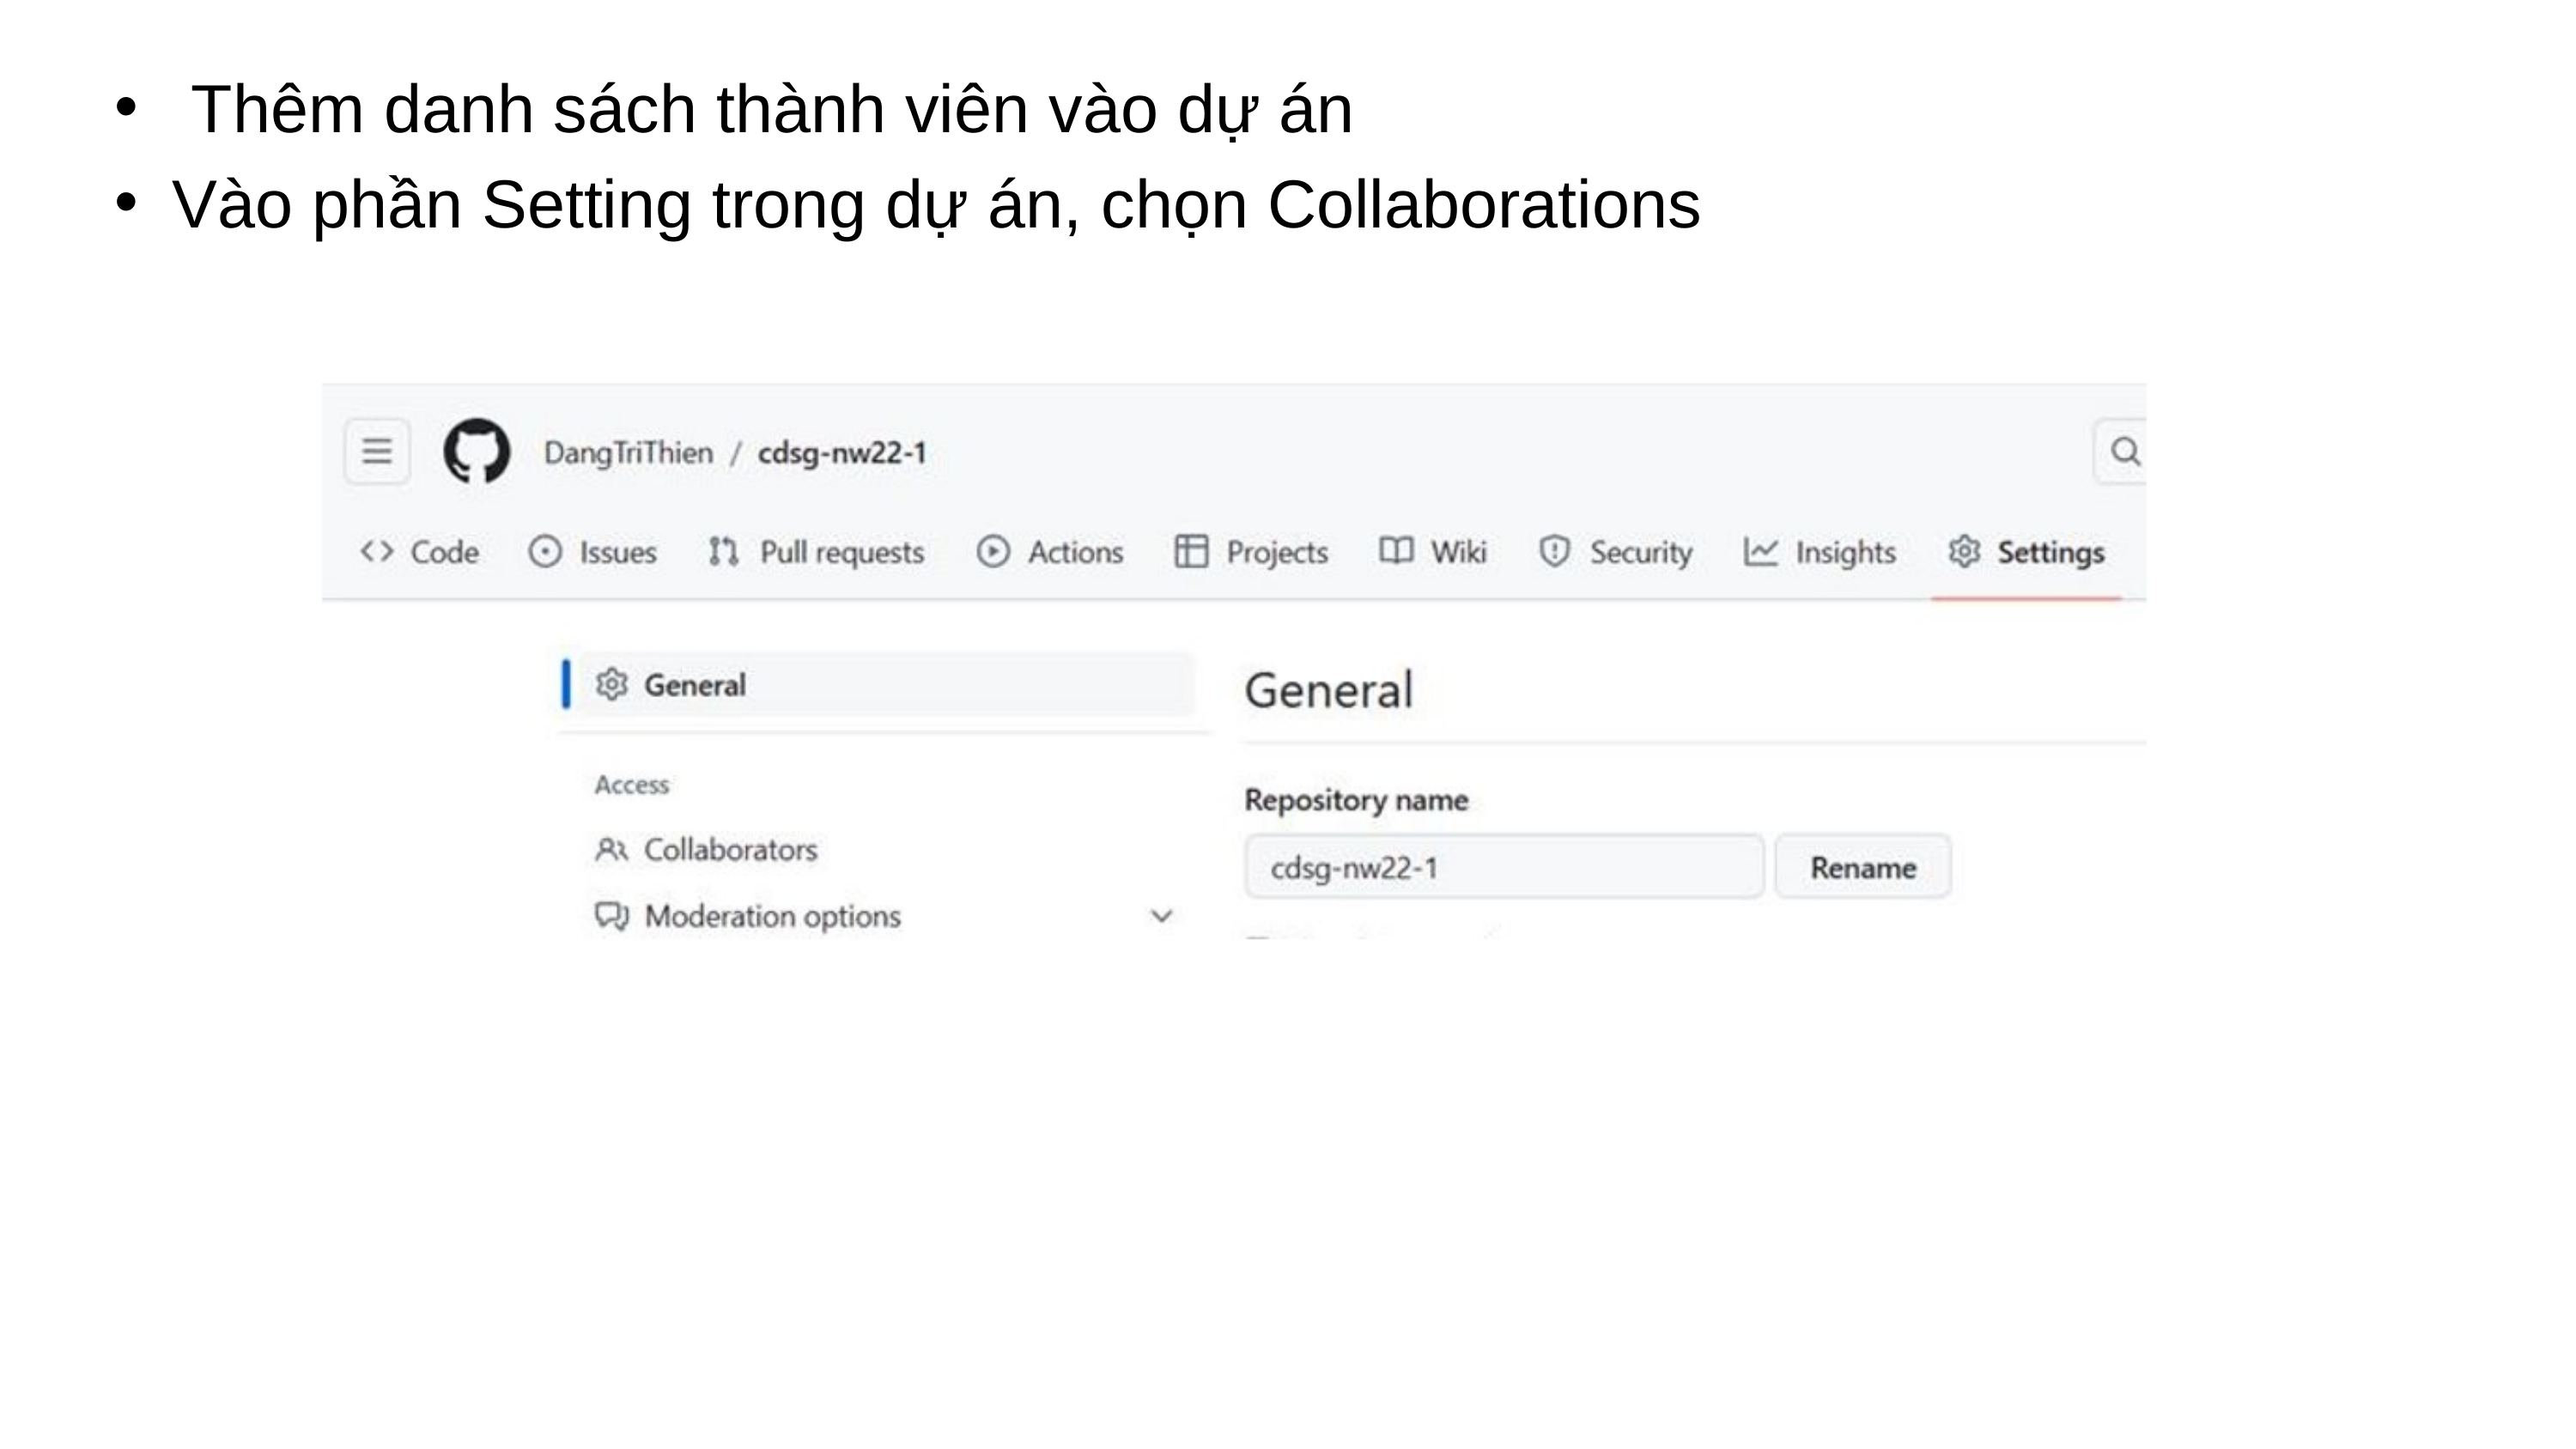

Thêm danh sách thành viên vào dự án​
Vào phần Setting trong dự án, chọn Collaborations